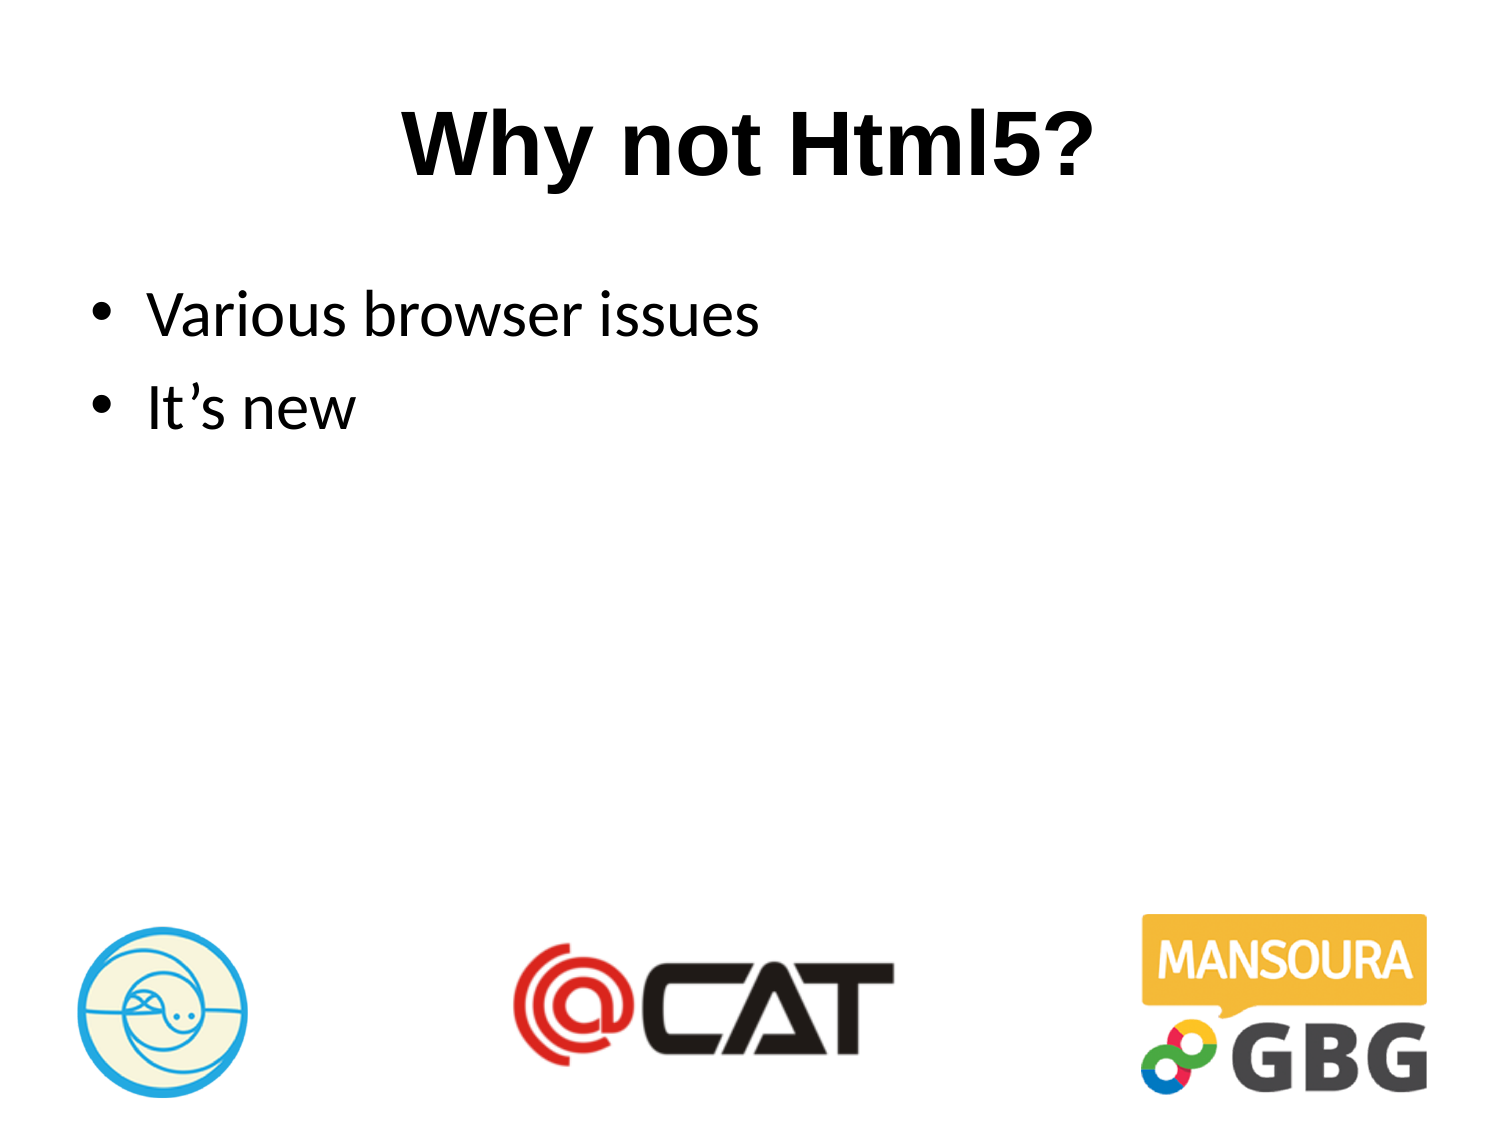

# Why not Html5?
Various browser issues
It’s new